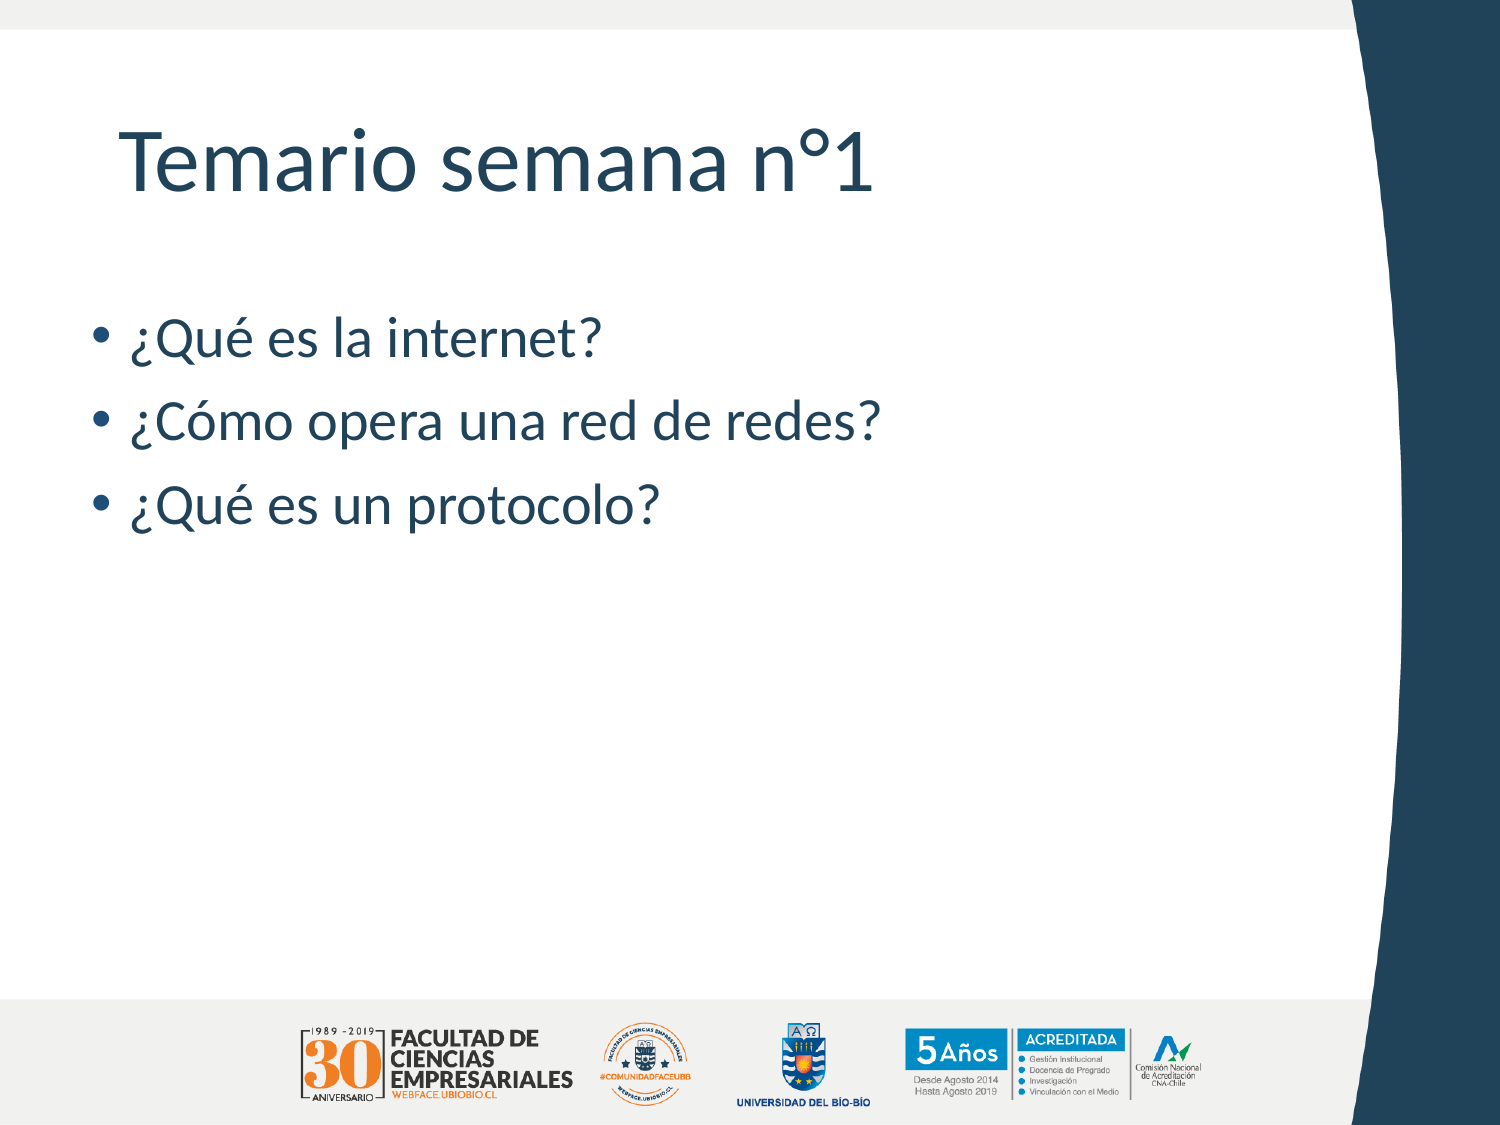

# Temario semana n°1
¿Qué es la internet?
¿Cómo opera una red de redes?
¿Qué es un protocolo?